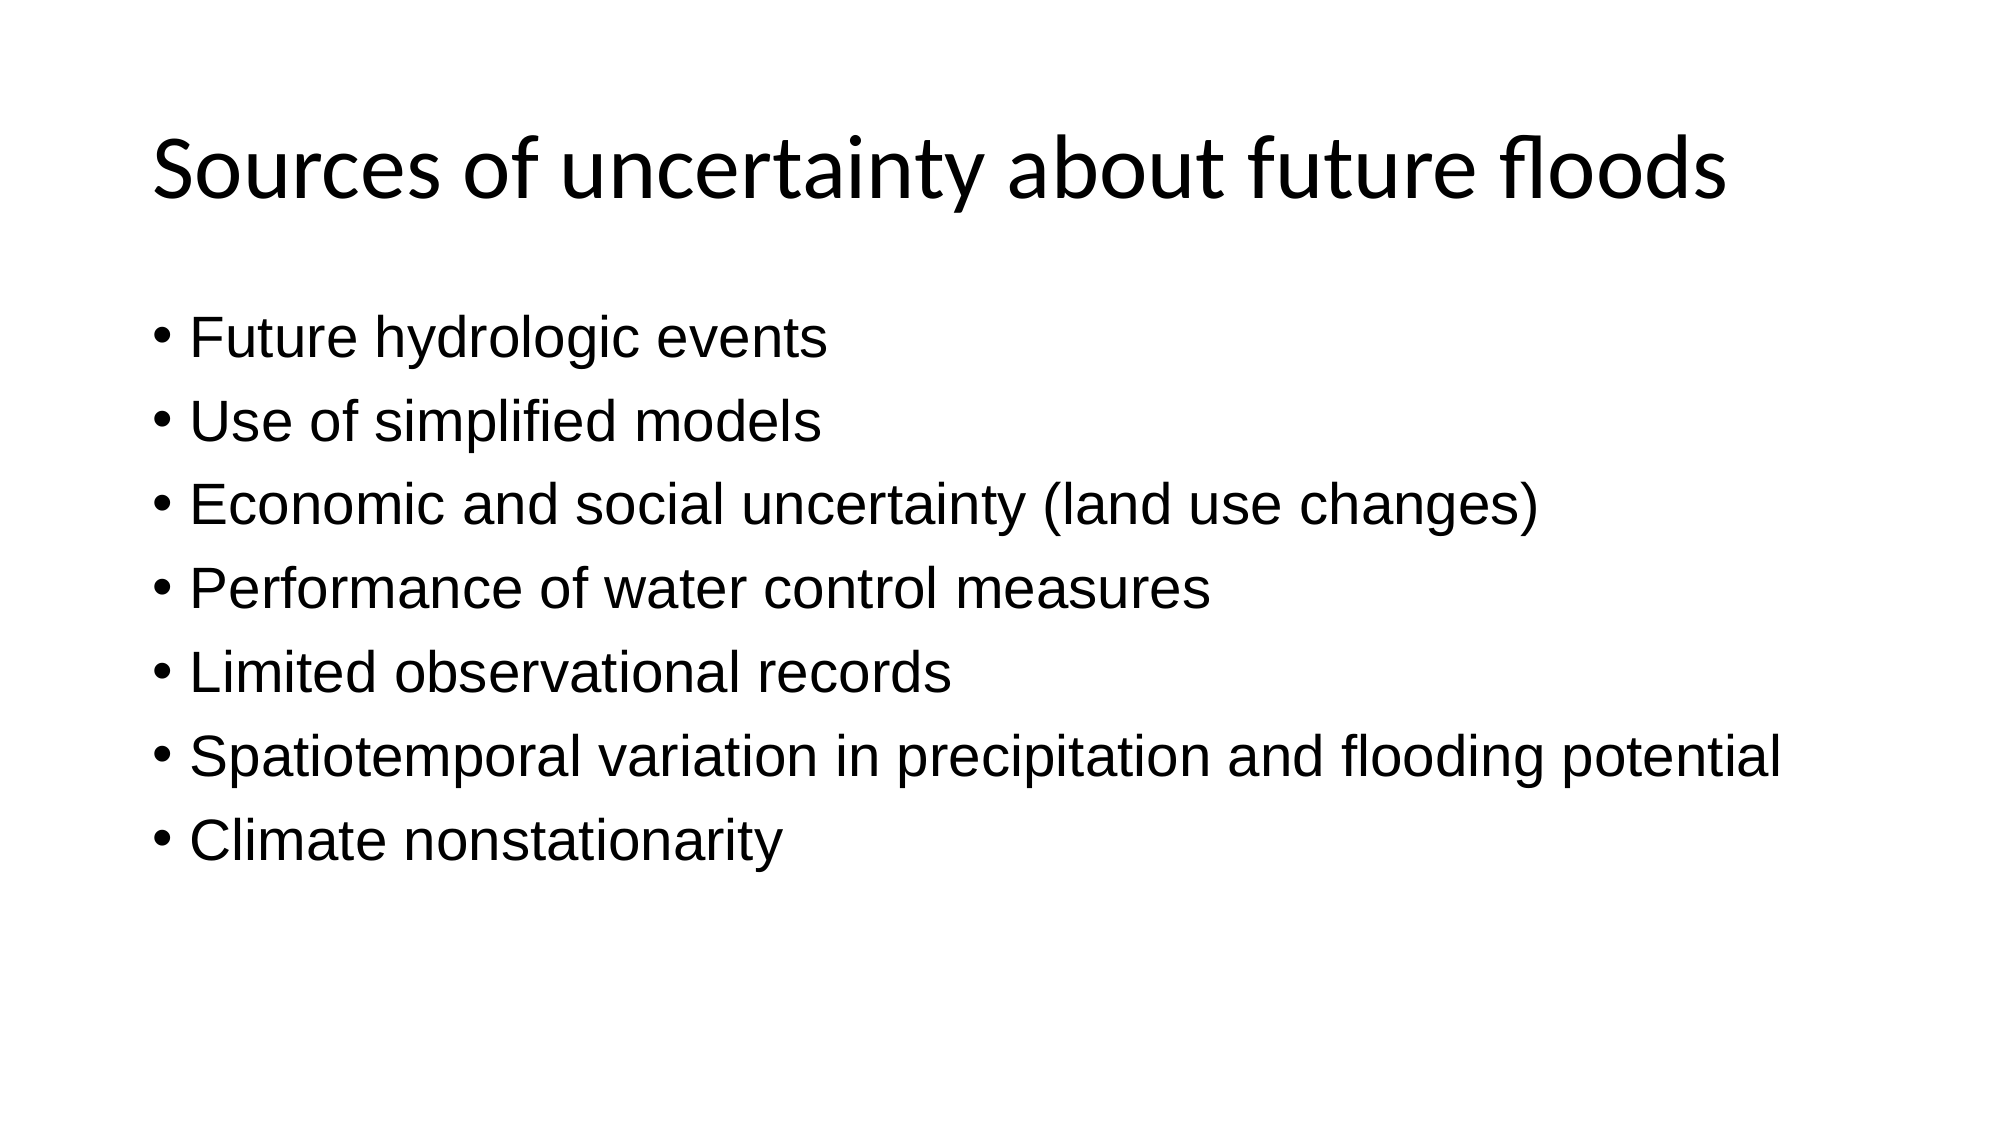

# Sources of uncertainty about future floods
Future hydrologic events
Use of simplified models
Economic and social uncertainty (land use changes)
Performance of water control measures
Limited observational records
Spatiotemporal variation in precipitation and flooding potential
Climate nonstationarity